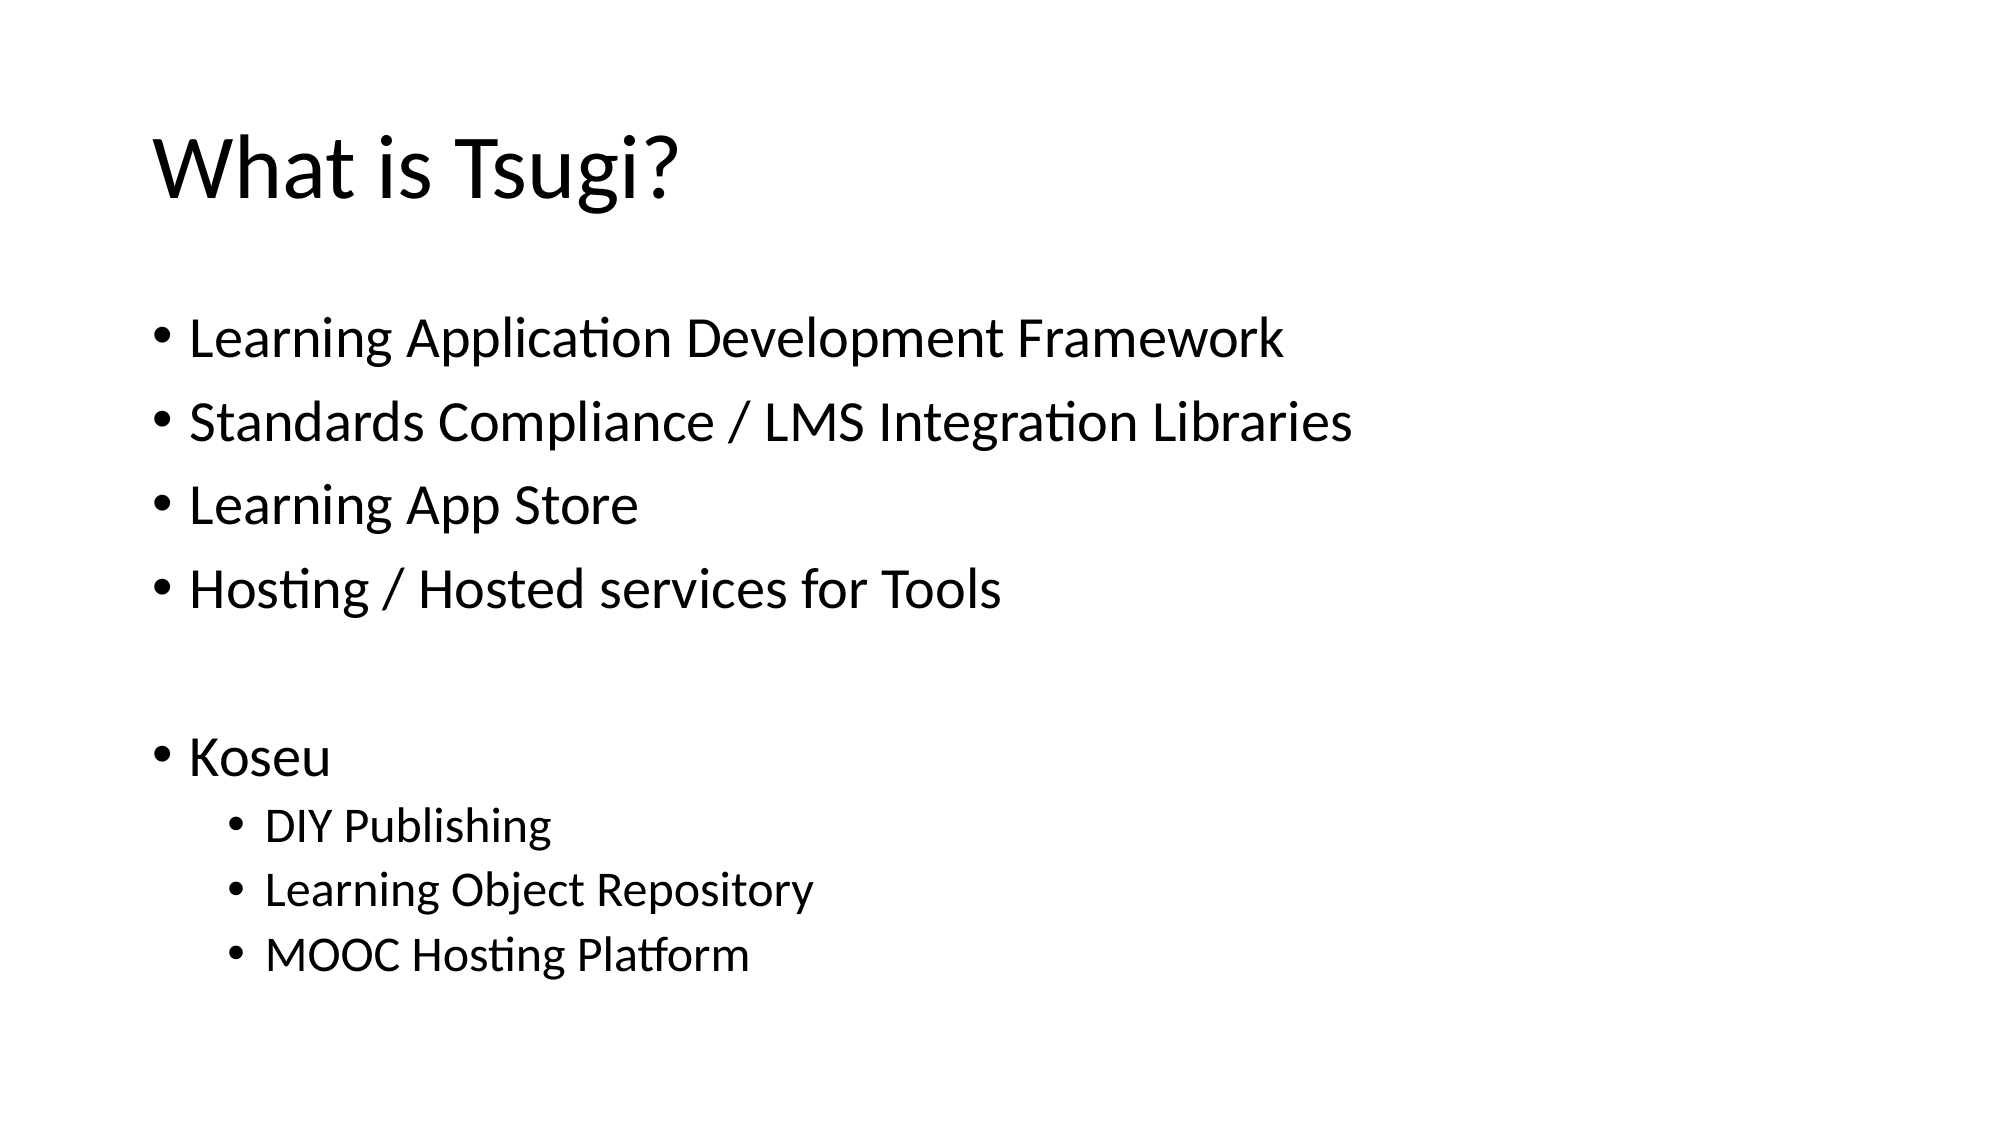

# What is Tsugi?
Learning Application Development Framework
Standards Compliance / LMS Integration Libraries
Learning App Store
Hosting / Hosted services for Tools

Koseu
DIY Publishing
Learning Object Repository
MOOC Hosting Platform